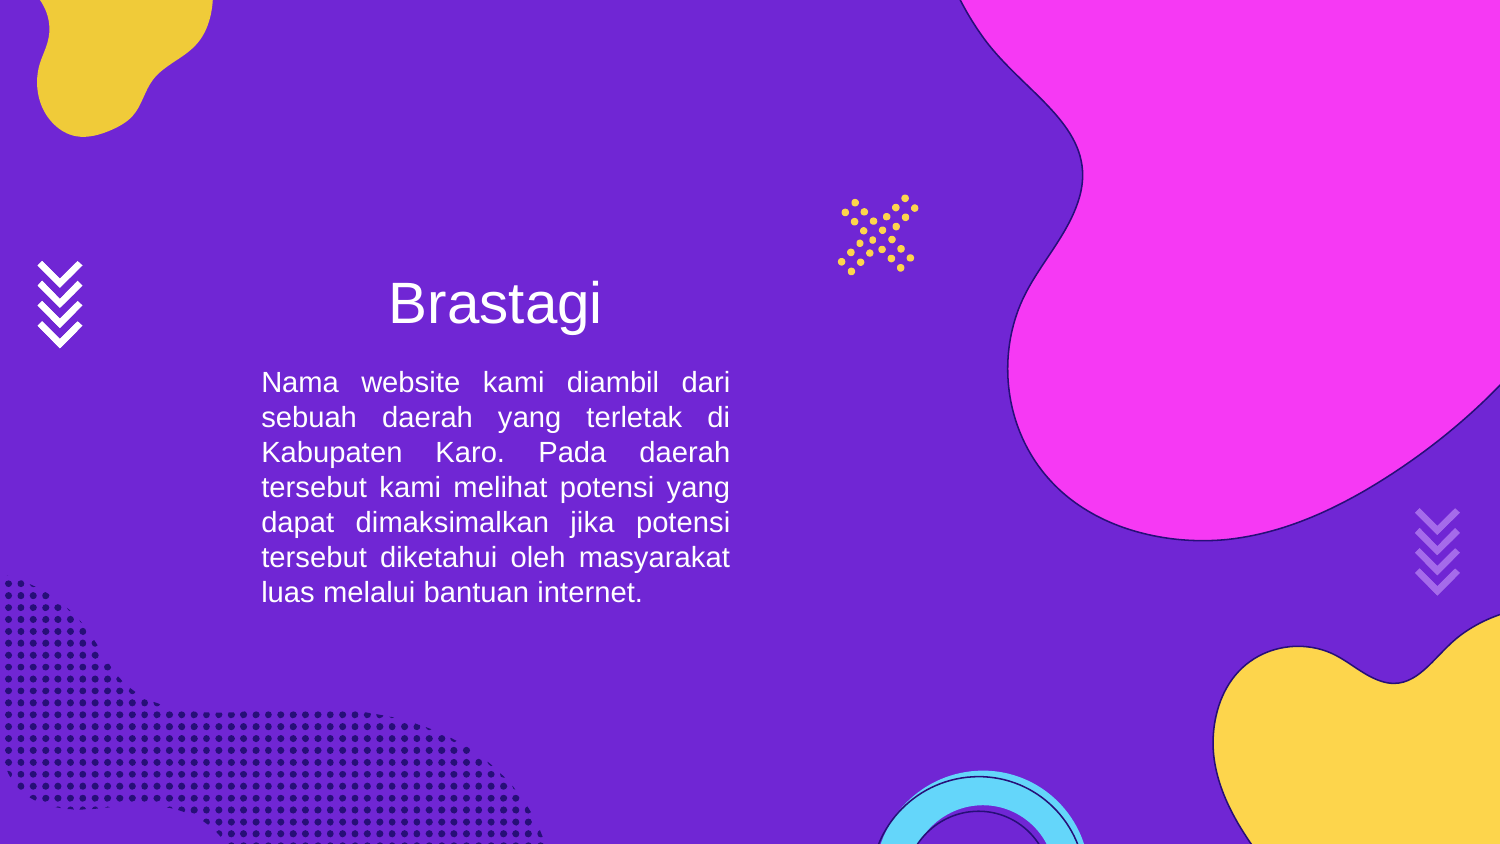

# Brastagi
Nama website kami diambil dari sebuah daerah yang terletak di Kabupaten Karo. Pada daerah tersebut kami melihat potensi yang dapat dimaksimalkan jika potensi tersebut diketahui oleh masyarakat luas melalui bantuan internet.